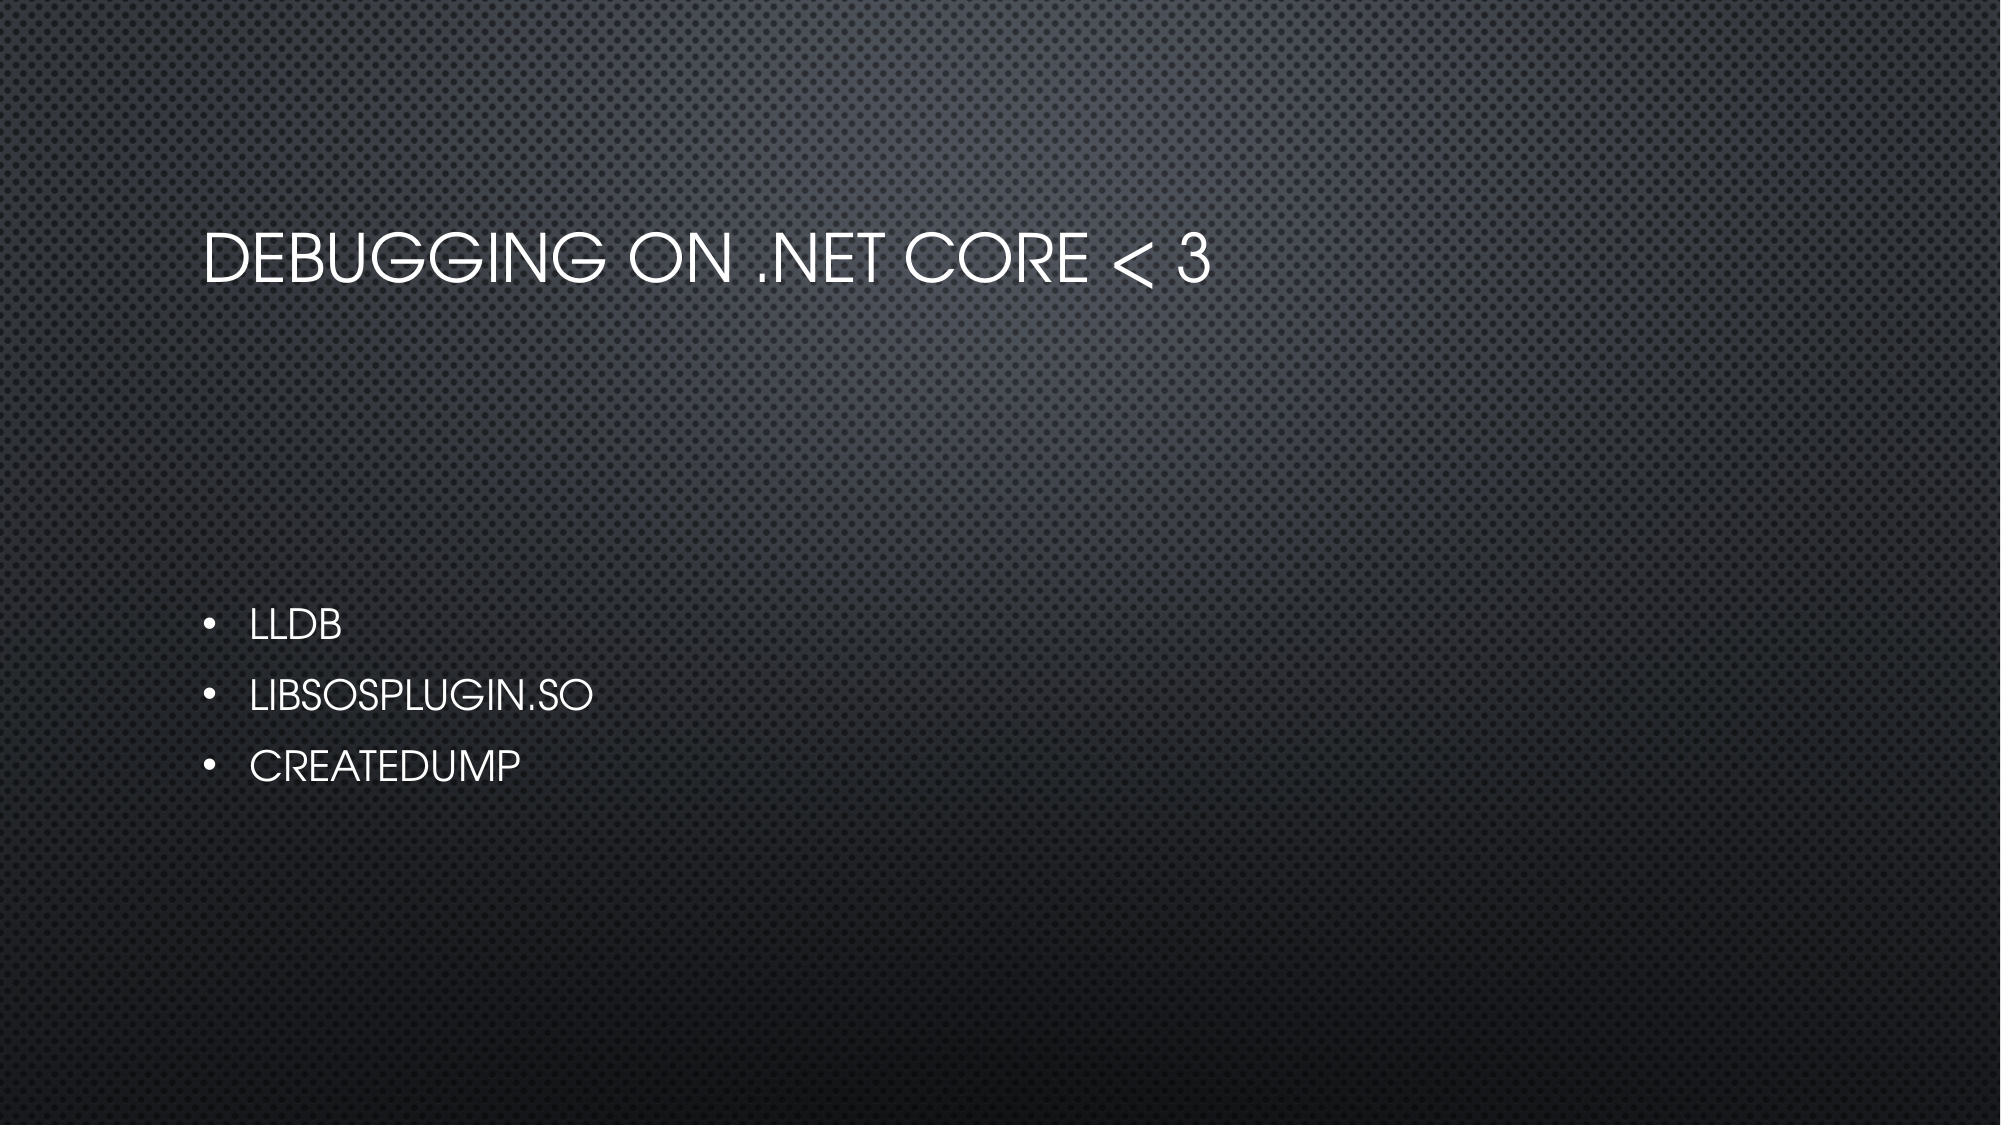

# Debugging on .Net core < 3
LLDB
libsosplugin.so
createdump